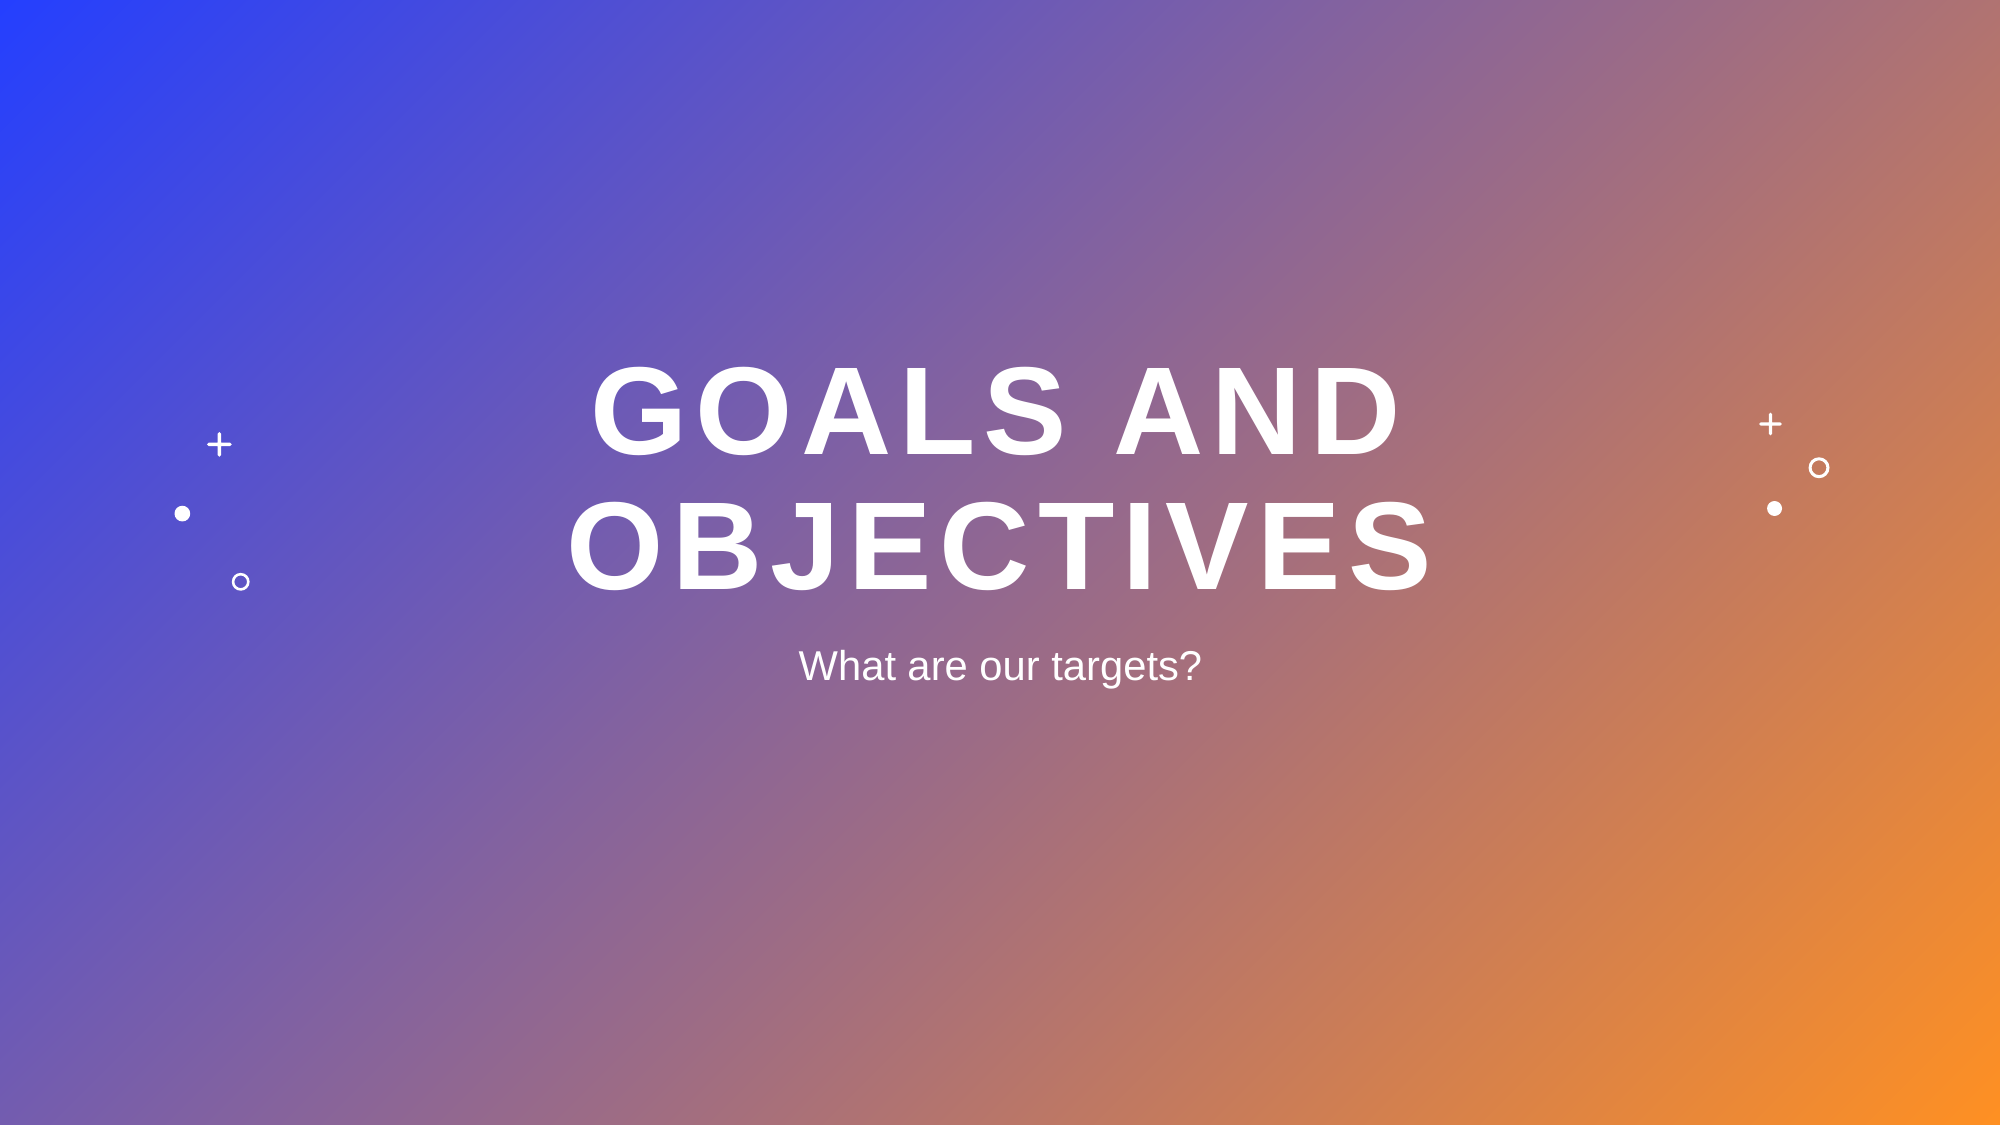

# Goals and Objectives
What are our targets?